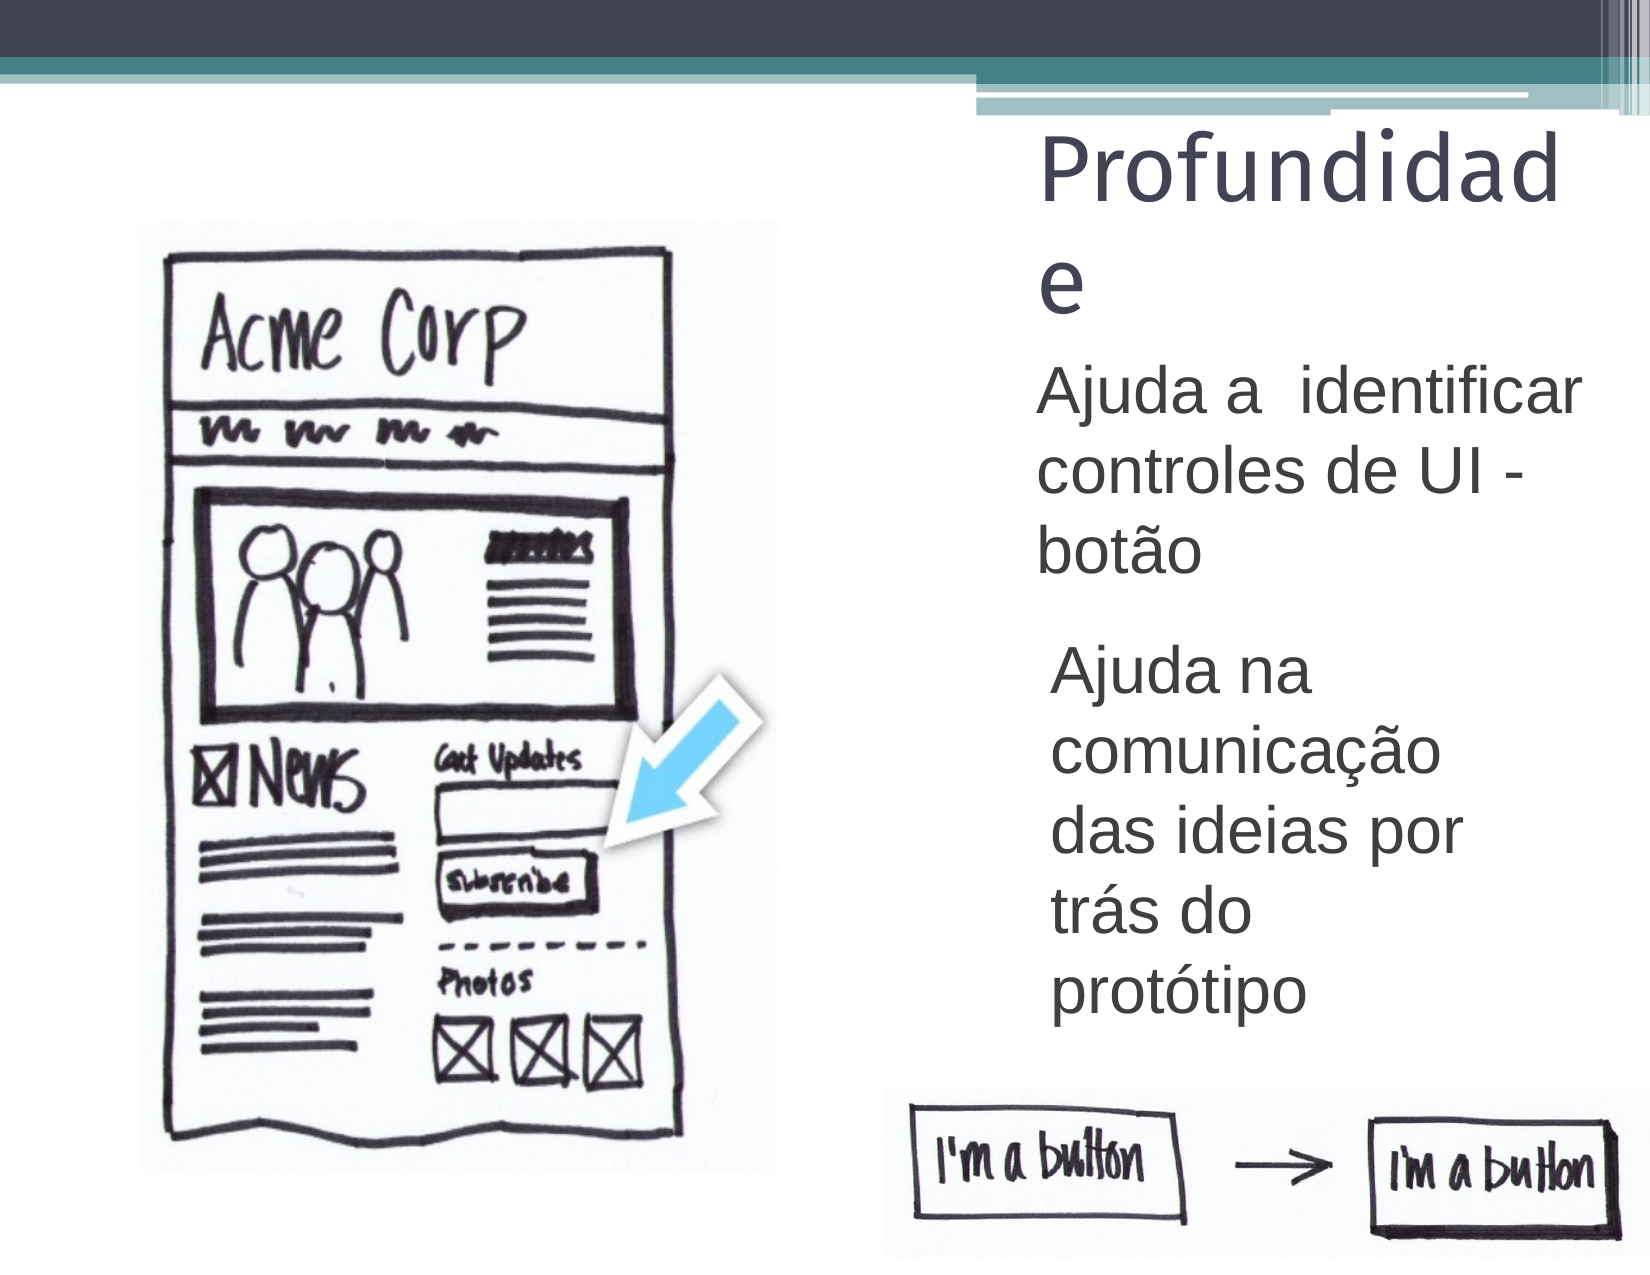

# Profundidade
Ajuda a  identificar  controles de UI - botão

Ajuda na  comunicação  das ideias por  trás do protótipo